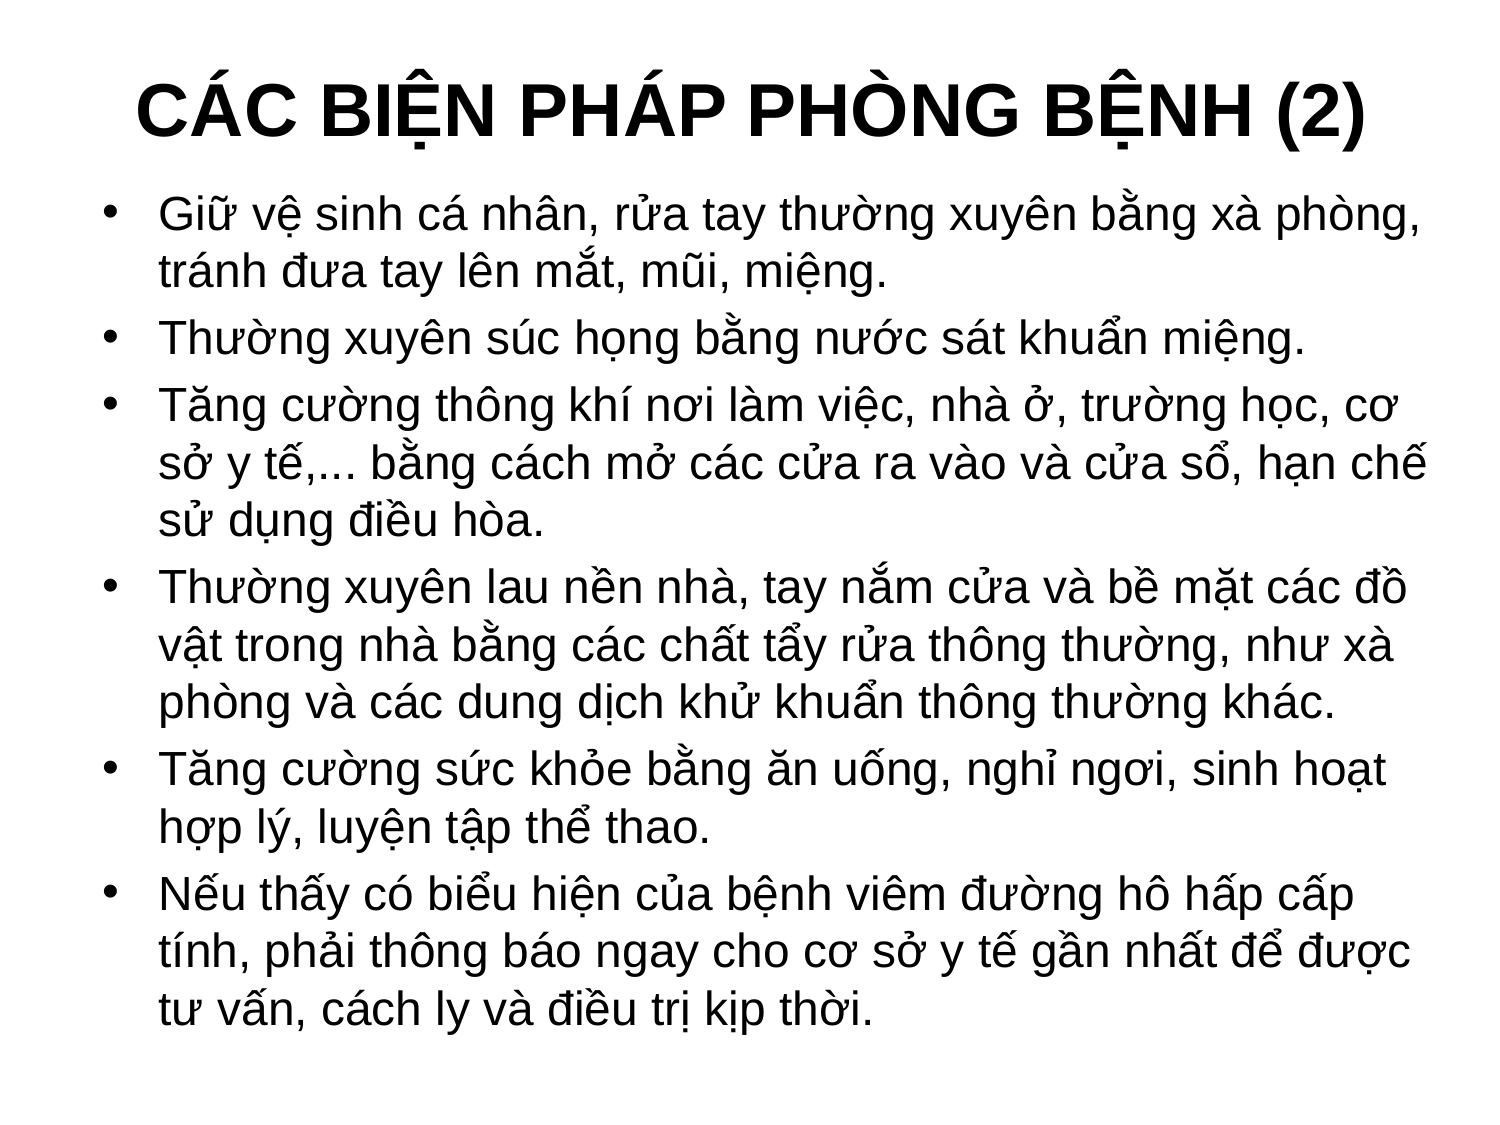

# CÁC BIỆN PHÁP PHÒNG BỆNH (2)
Giữ vệ sinh cá nhân, rửa tay thường xuyên bằng xà phòng, tránh đưa tay lên mắt, mũi, miệng.
Thường xuyên súc họng bằng nước sát khuẩn miệng.
Tăng cường thông khí nơi làm việc, nhà ở, trường học, cơ sở y tế,... bằng cách mở các cửa ra vào và cửa sổ, hạn chế sử dụng điều hòa.
Thường xuyên lau nền nhà, tay nắm cửa và bề mặt các đồ vật trong nhà bằng các chất tẩy rửa thông thường, như xà phòng và các dung dịch khử khuẩn thông thường khác.
Tăng cường sức khỏe bằng ăn uống, nghỉ ngơi, sinh hoạt hợp lý, luyện tập thể thao.
Nếu thấy có biểu hiện của bệnh viêm đường hô hấp cấp tính, phải thông báo ngay cho cơ sở y tế gần nhất để được tư vấn, cách ly và điều trị kịp thời.